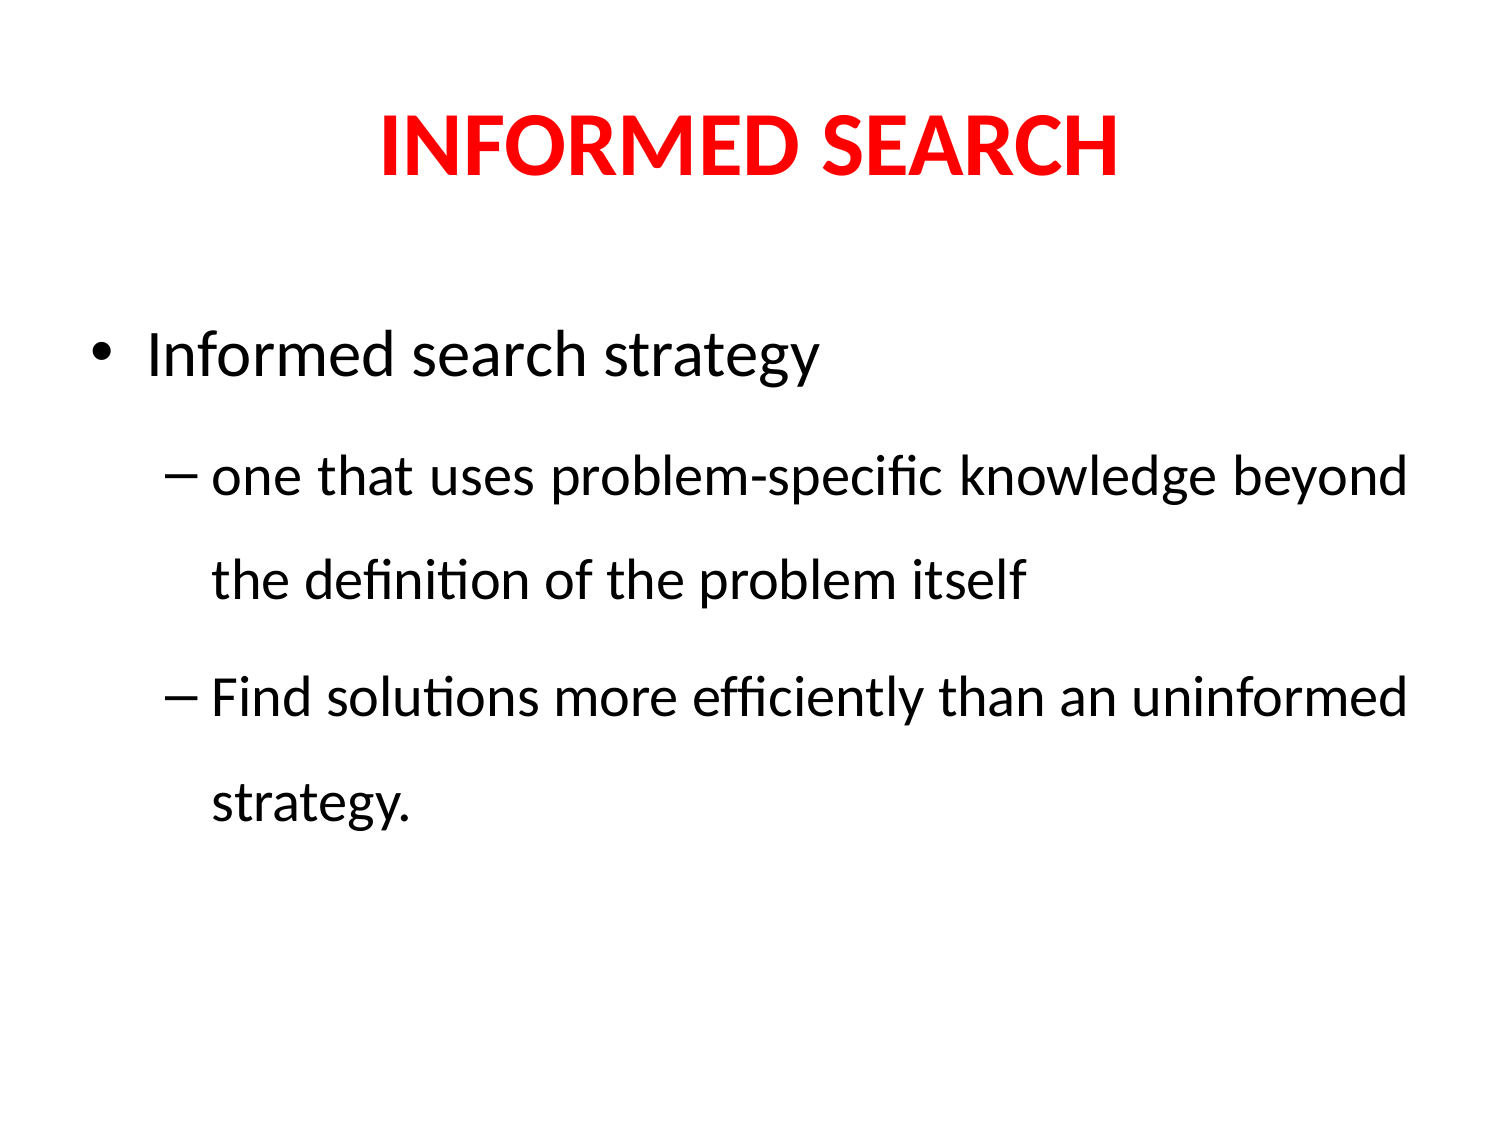

# INFORMED SEARCH
Informed search strategy
one that uses problem-speciﬁc knowledge beyond the deﬁnition of the problem itself
Find solutions more efﬁciently than an uninformed strategy.